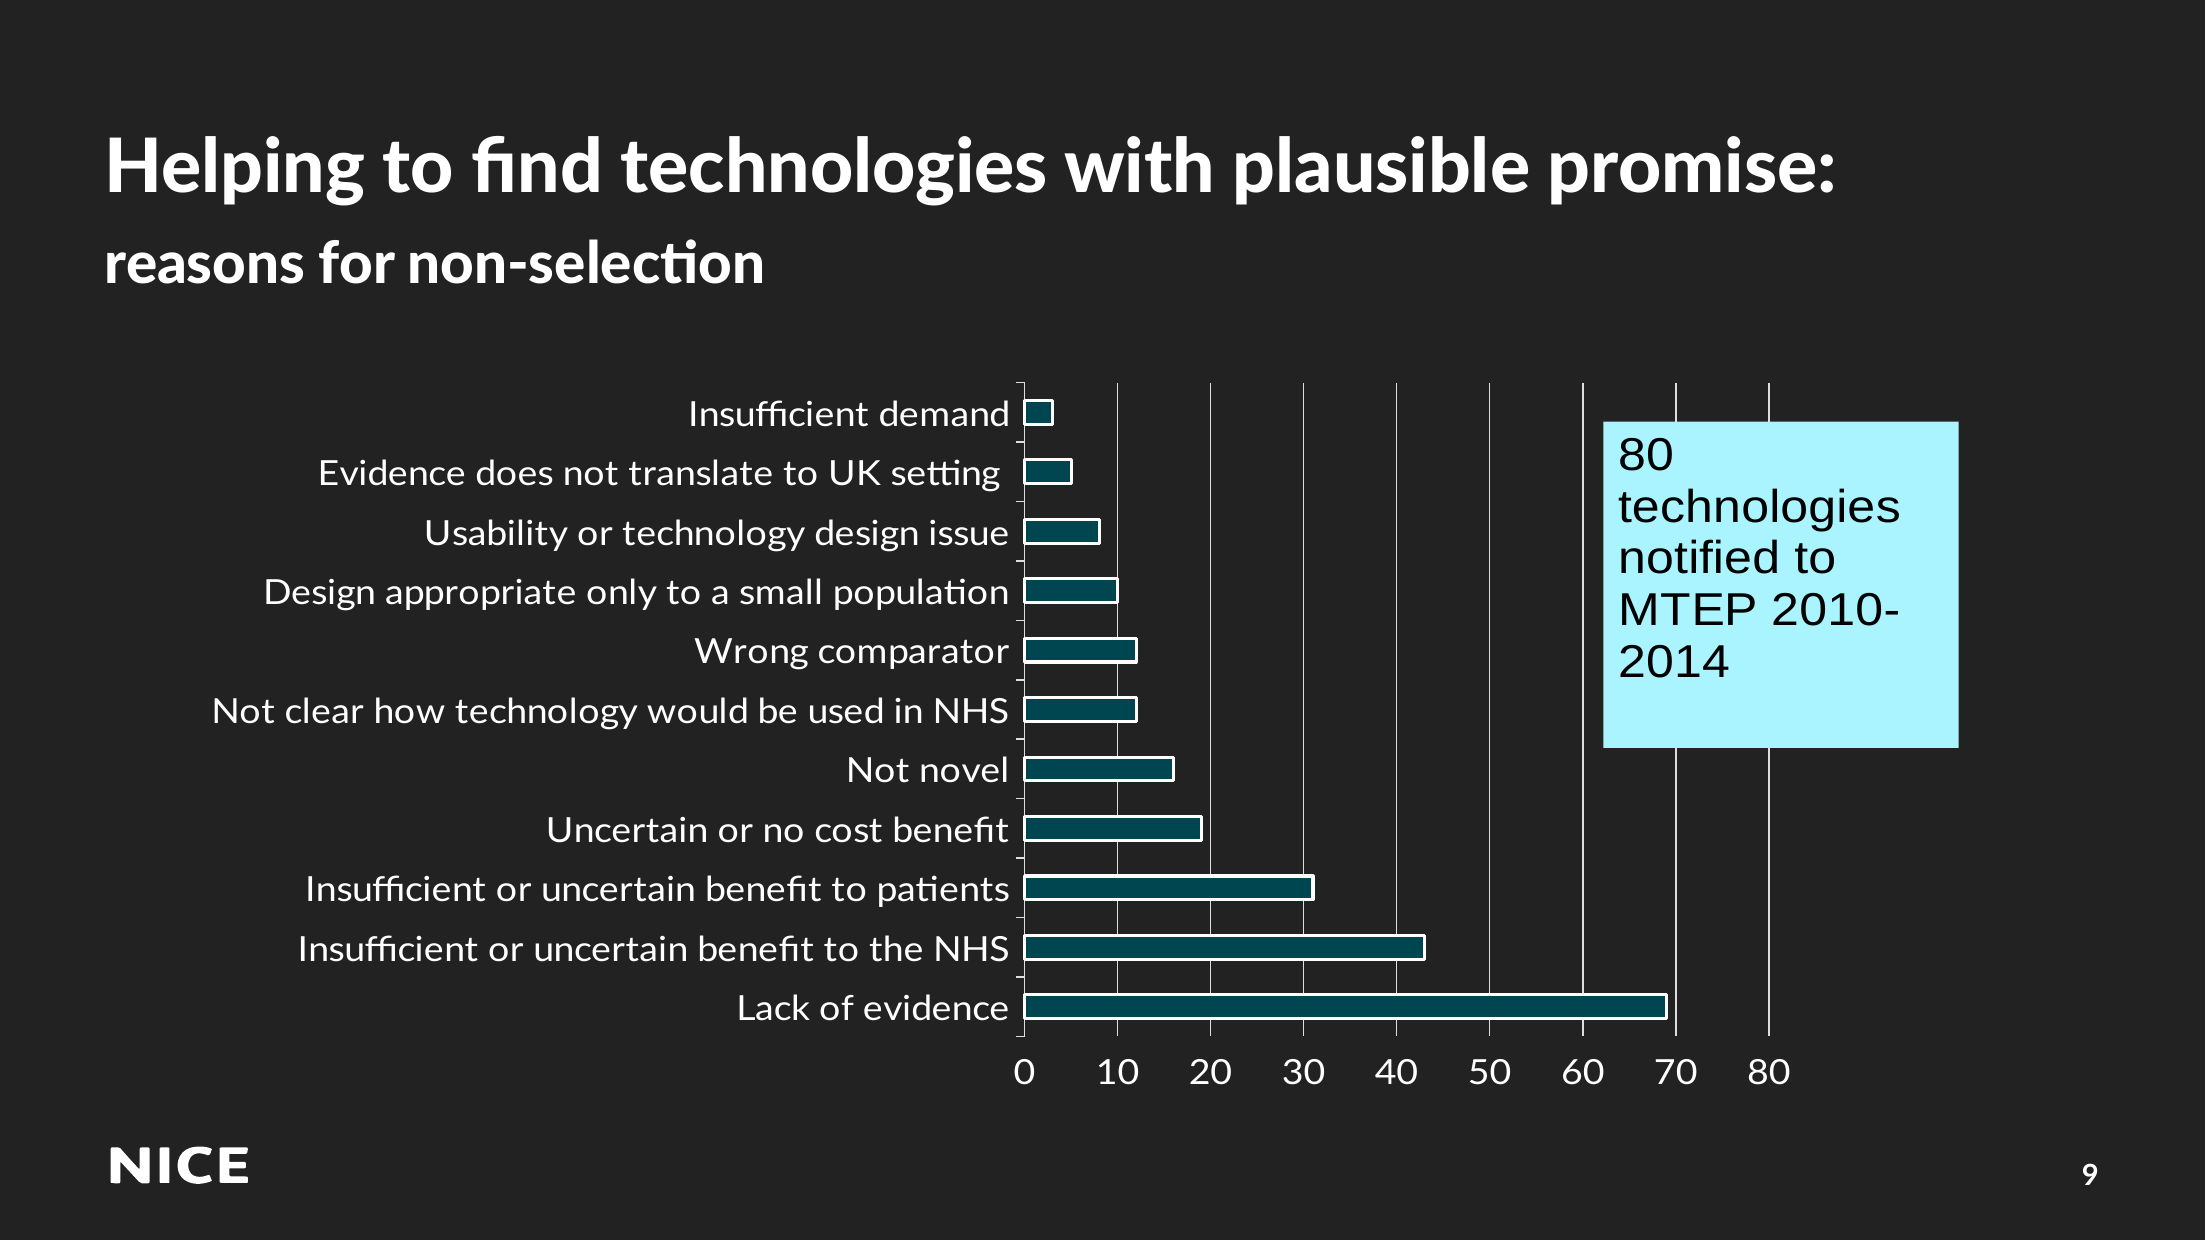

# Helping to find technologies with plausible promise: reasons for non-selection

### Chart

| Category | Reasons for non-selection |
|---|---|
| Lack of evidence | 69.0 |
| Insufficient or uncertain benefit to the NHS | 43.0 |
| Insufficient or uncertain benefit to patients | 31.0 |
| Uncertain or no cost benefit | 19.0 |
| Not novel | 16.0 |
| Not clear how technology would be used in NHS | 12.0 |
| Wrong comparator | 12.0 |
| Design appropriate only to a small population | 10.0 |
| Usability or technology design issue | 8.0 |
| Evidence does not translate to UK setting  | 5.0 |
| Insufficient demand | 3.0 |
9